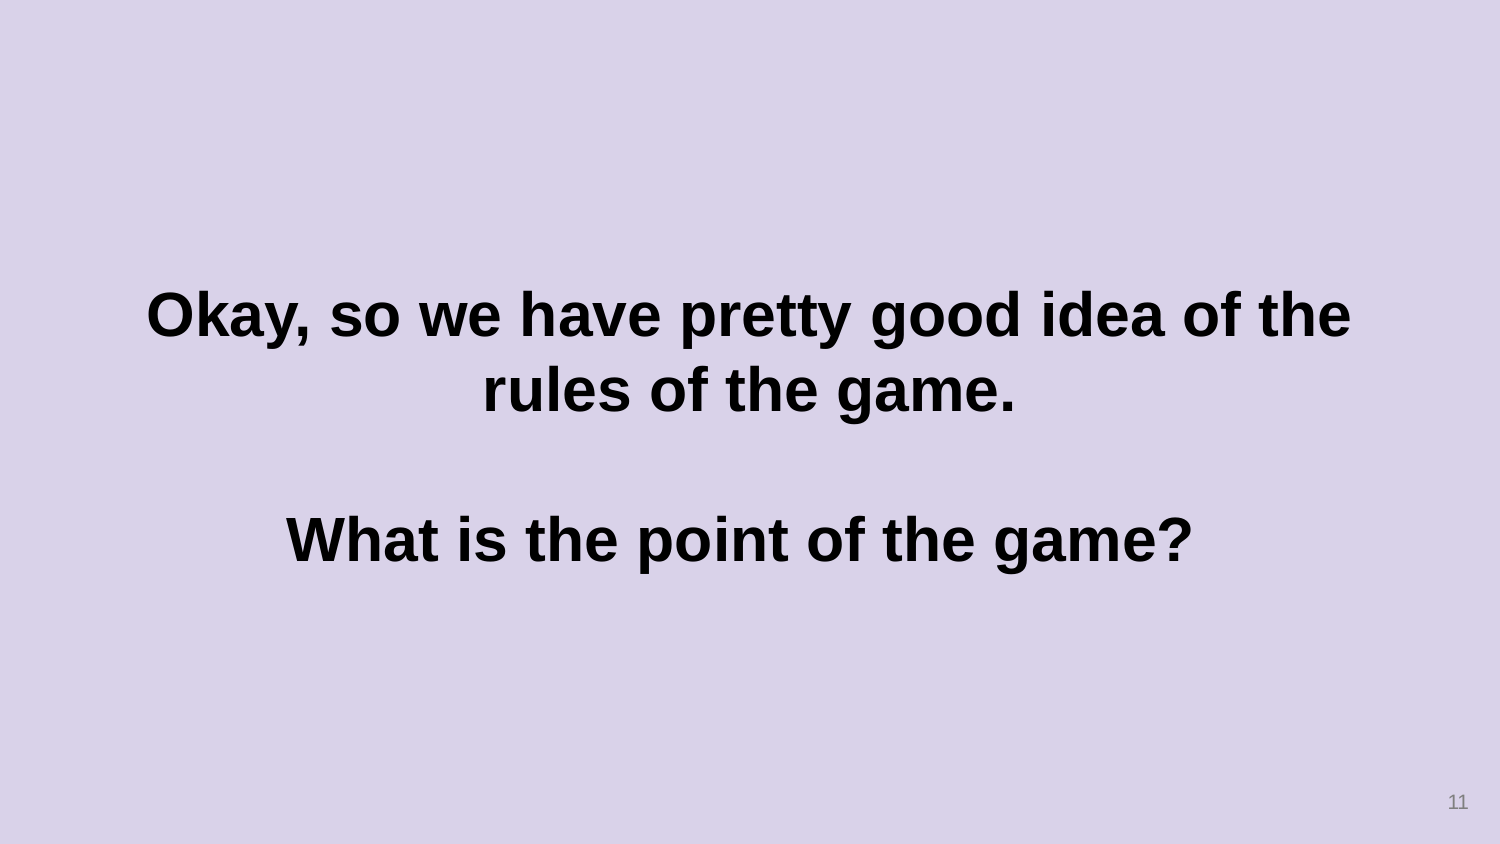

# Okay, so we have pretty good idea of the rules of the game.

What is the point of the game?

11